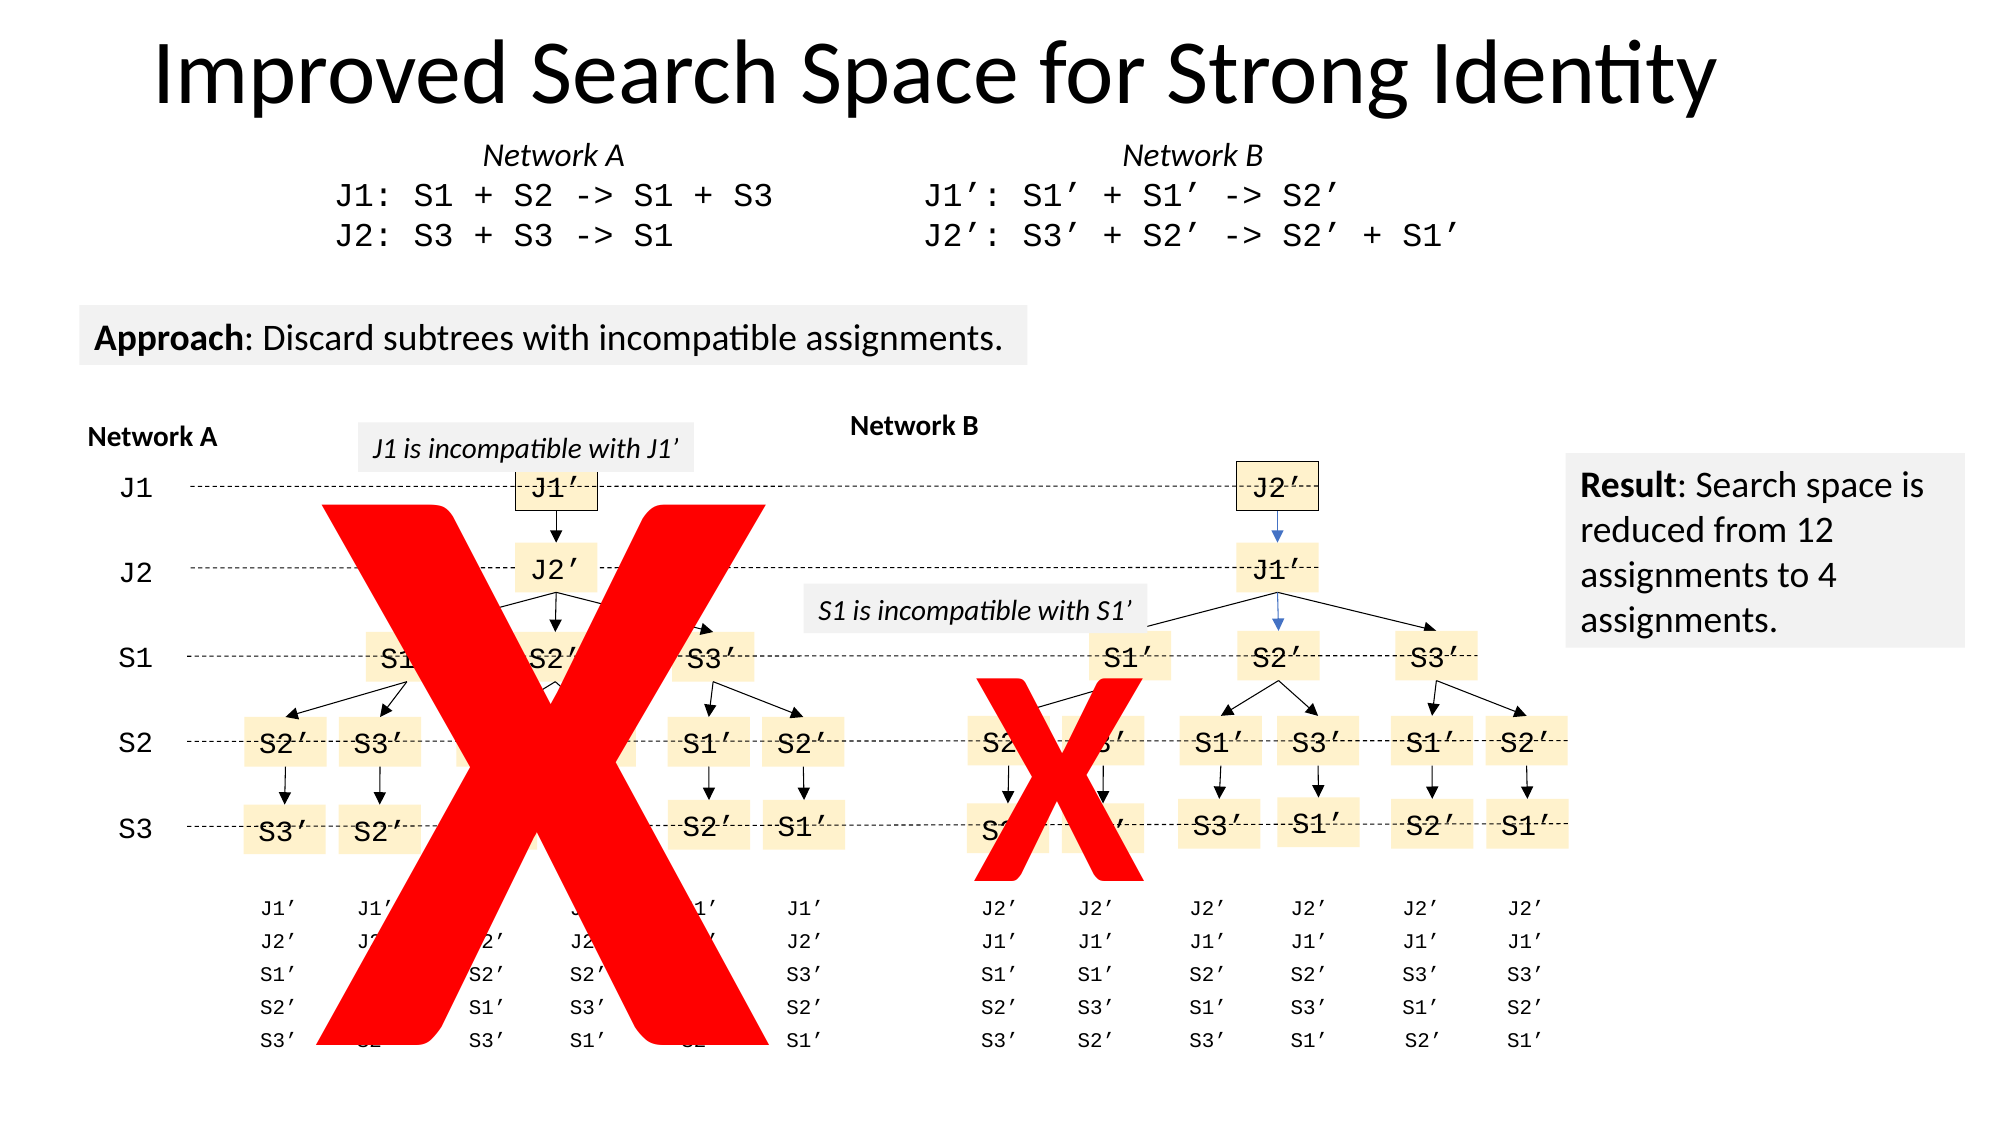

# Improved Search Space for Strong Identity
Network A
J1: S1 + S2 -> S1 + S3
J2: S3 + S3 -> S1
Network B
J1’: S1’ + S1’ -> S2’
J2’: S3’ + S2’ -> S2’ + S1’
X
Approach: Discard subtrees with incompatible assignments.
Network B
Network A
J1 is incompatible with J1’
Result: Search space is reduced from 12 assignments to 4 assignments.
J1
J1’
J2’
J2’
S3’
S1’
S2’
S3’
S2’
S3’
S1’
S1’
S2’
S1’
S1’
S3’
S2’
S2’
S3’
J1’
J2
X
S1 is incompatible with S1’
S3’
S1’
S2’
S3’
S2’
S3’
S1’
S1’
S2’
S1’
S1’
S3’
S2’
S2’
S3’
S1
S2
S3
J1’
J2’
S1’
S2’
S3’
J1’
J2’
S1’
S3’
S2’
J1’
J2’
S2’
S1’
S3’
J1’
J2’
S2’
S3’
S1’
J1’
J2’
S3’
S1’
S2’
J1’
J2’
S3’
S2’
S1’
J2’
J1’
S1’
S2’
S3’
J2’
J1’
S1’
S3’
S2’
J2’
J1’
S2’
S1’
S3’
J2’
J1’
S2’
S3’
S1’
J2’
J1’
S3’
S1’
S2’
J2’
J1’
S3’
S2’
S1’